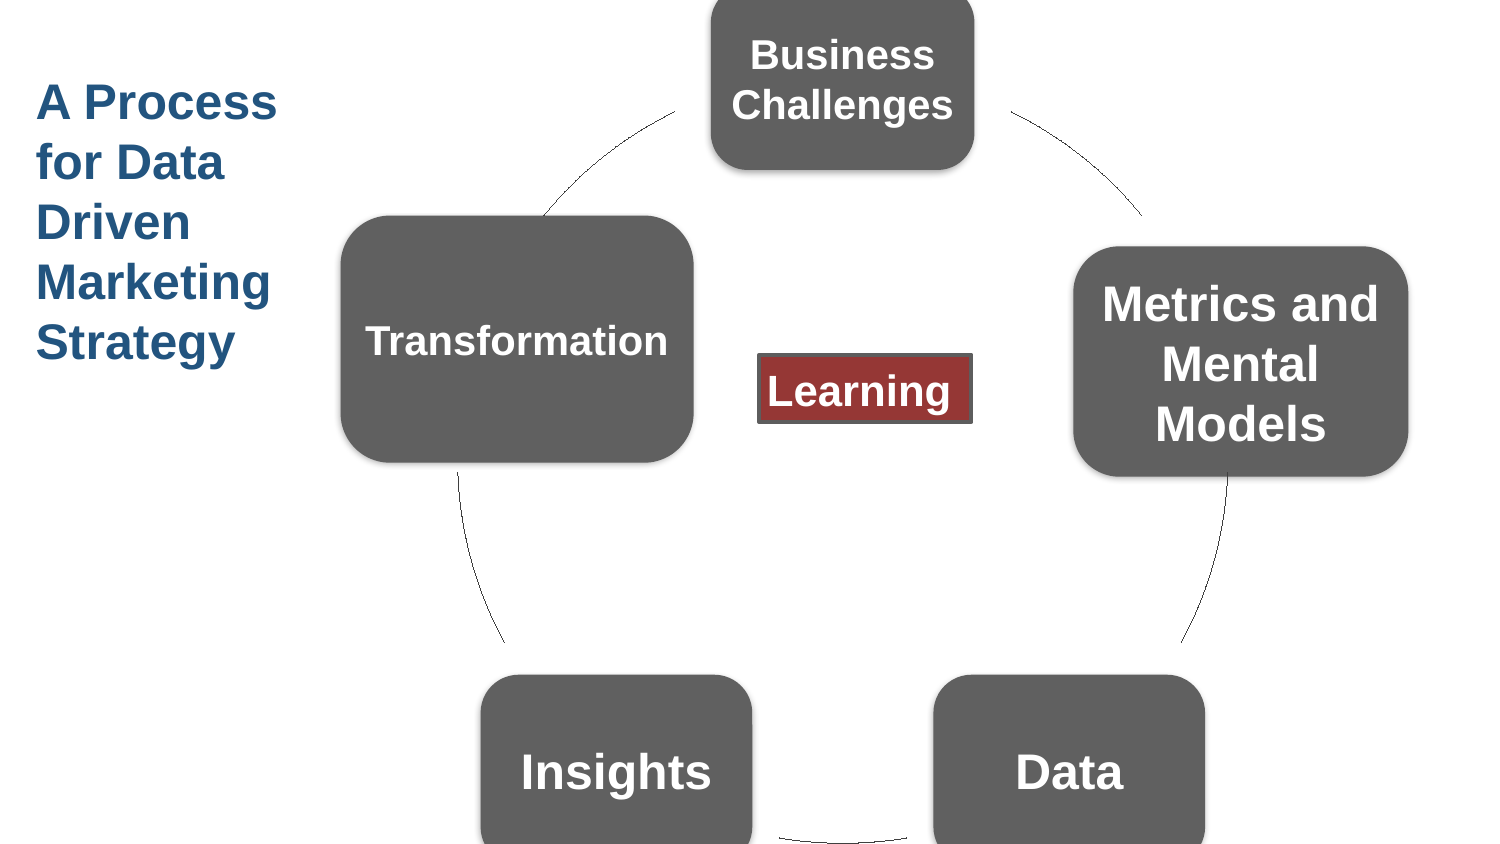

Business Challenges

# A Process for Data Driven Marketing Strategy

Transformation

Metrics and Mental Models

Learning

Insights

Data